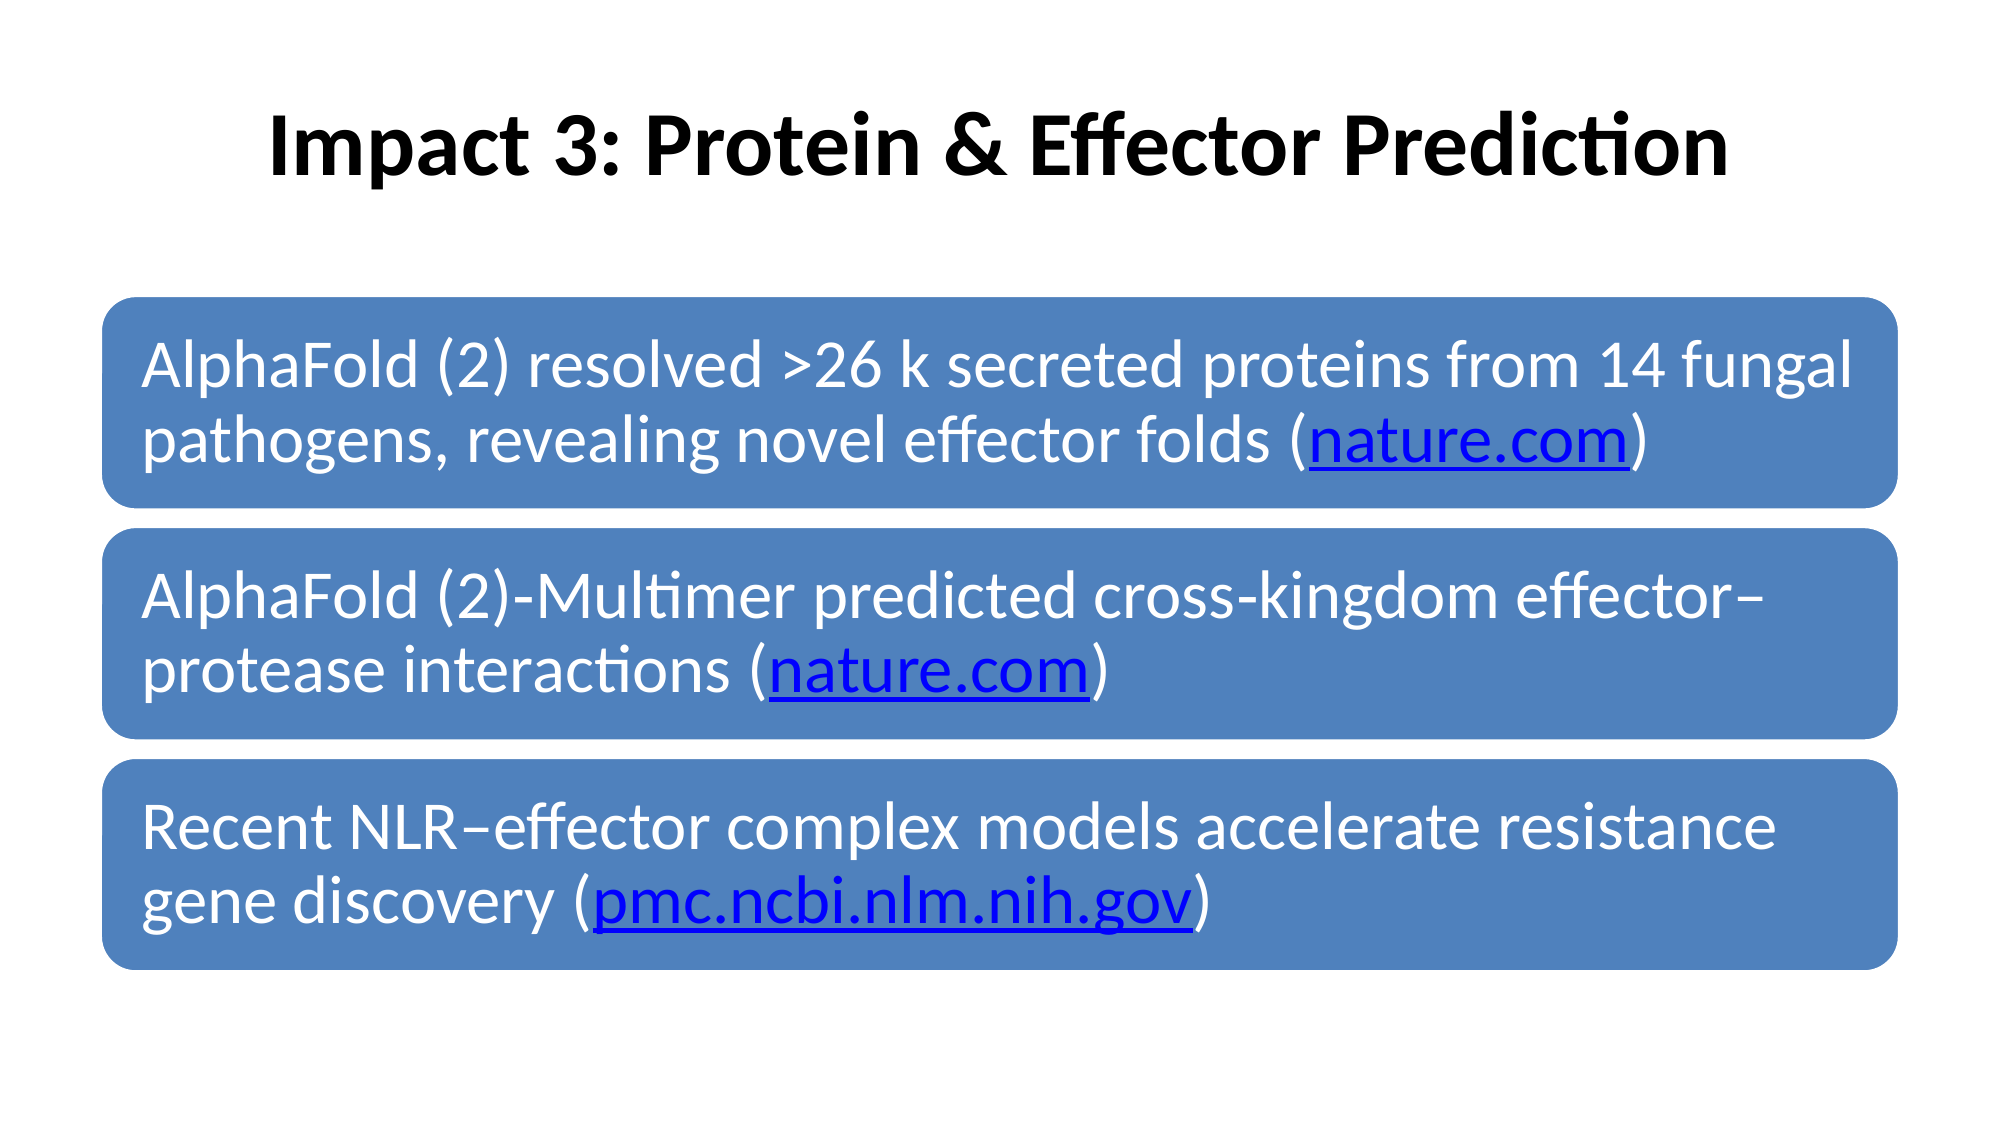

# Impact 3: Protein & Effector Prediction
AlphaFold (2) resolved >26 k secreted proteins from 14 fungal pathogens, revealing novel effector folds (nature.com)
AlphaFold (2)‑Multimer predicted cross‑kingdom effector–protease interactions (nature.com)
Recent NLR–effector complex models accelerate resistance gene discovery (pmc.ncbi.nlm.nih.gov)